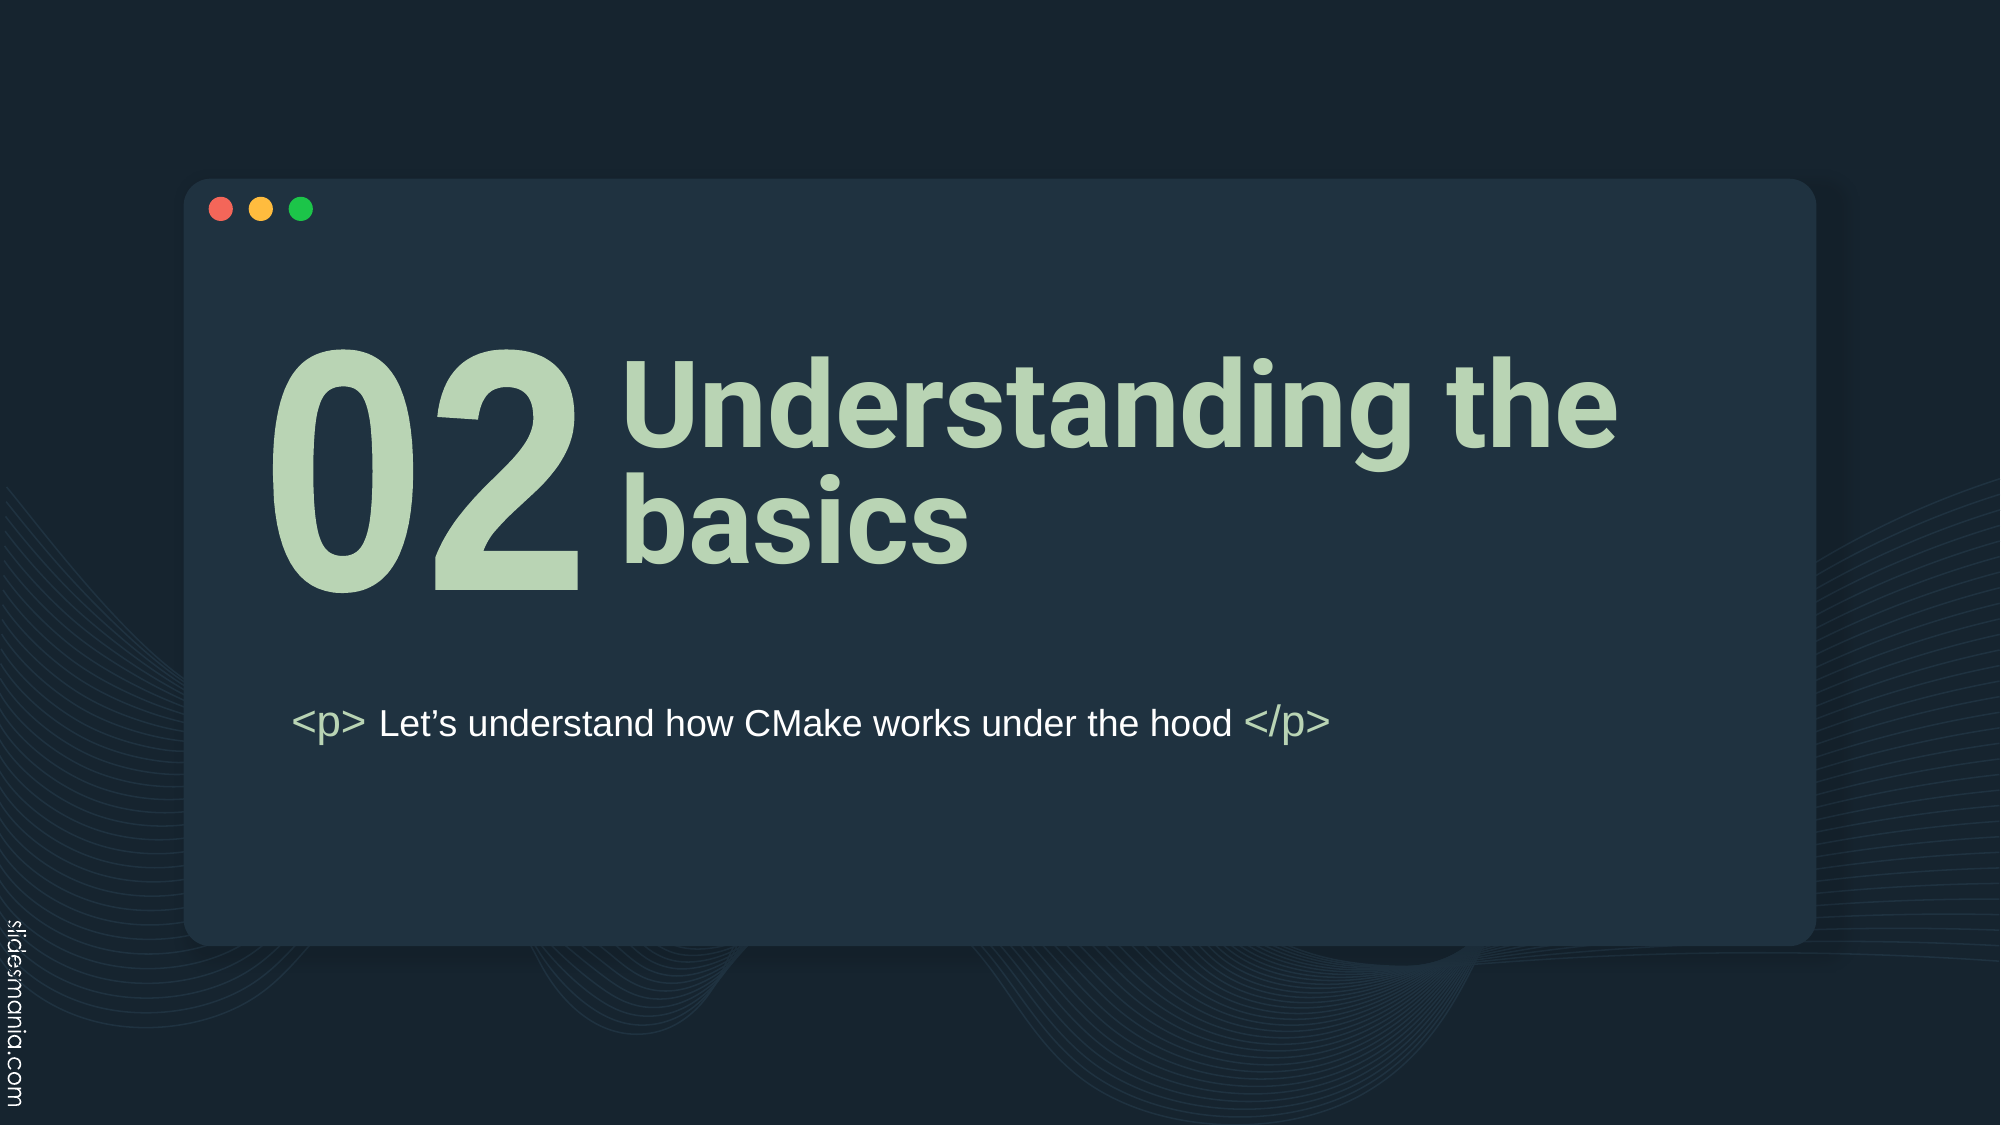

# Understanding the basics
02
<p> Let’s understand how CMake works under the hood </p>